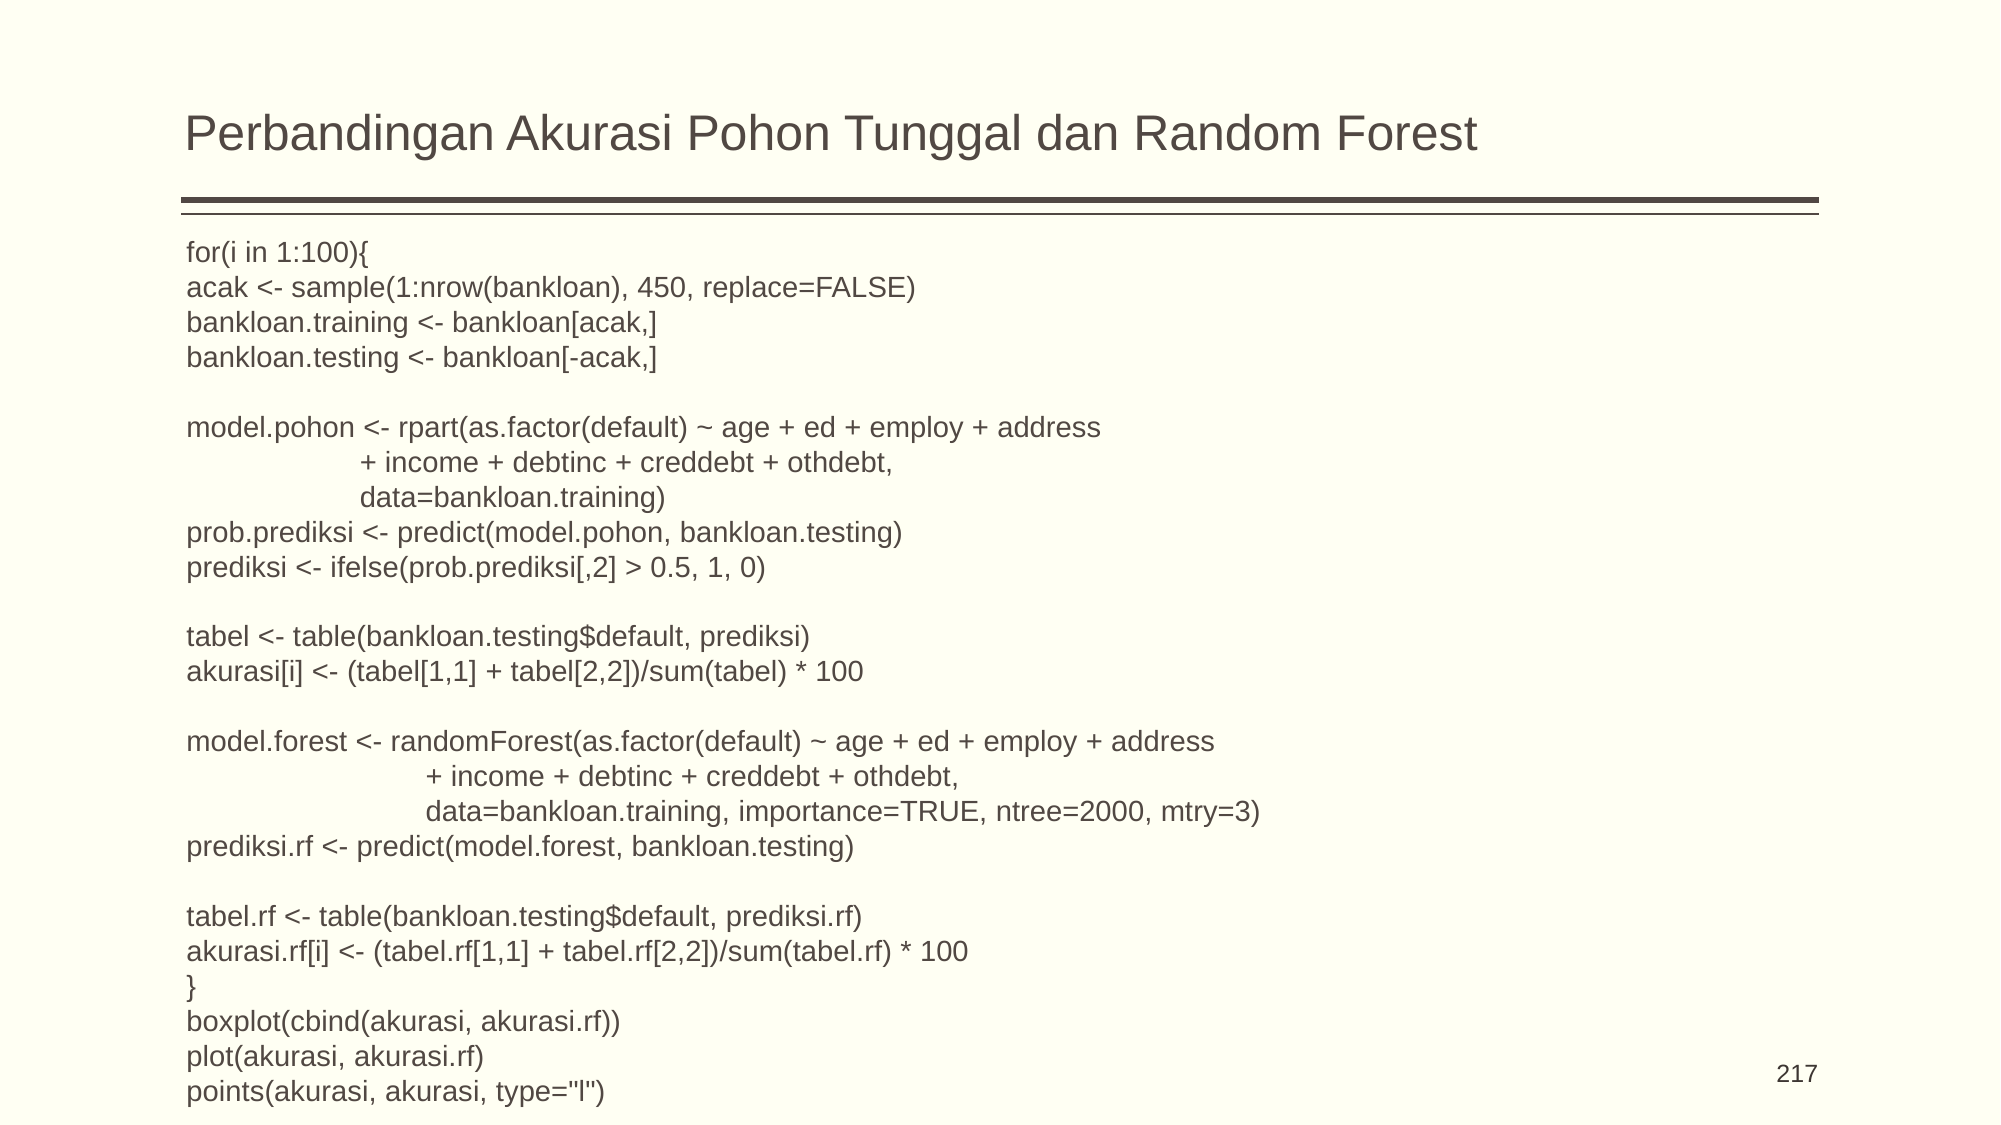

# Perbandingan Akurasi Pohon Tunggal dan Random Forest
for(i in 1:100){
acak <- sample(1:nrow(bankloan), 450, replace=FALSE)
bankloan.training <- bankloan[acak,]
bankloan.testing <- bankloan[-acak,]

model.pohon <- rpart(as.factor(default) ~ age + ed + employ + address
                     + income + debtinc + creddebt + othdebt,
                     data=bankloan.training)
prob.prediksi <- predict(model.pohon, bankloan.testing)
prediksi <- ifelse(prob.prediksi[,2] > 0.5, 1, 0)

tabel <- table(bankloan.testing$default, prediksi)
akurasi[i] <- (tabel[1,1] + tabel[2,2])/sum(tabel) * 100

model.forest <- randomForest(as.factor(default) ~ age + ed + employ + address
                             + income + debtinc + creddebt + othdebt,
                             data=bankloan.training, importance=TRUE, ntree=2000, mtry=3)
prediksi.rf <- predict(model.forest, bankloan.testing)

tabel.rf <- table(bankloan.testing$default, prediksi.rf)
akurasi.rf[i] <- (tabel.rf[1,1] + tabel.rf[2,2])/sum(tabel.rf) * 100
}
boxplot(cbind(akurasi, akurasi.rf))
plot(akurasi, akurasi.rf)
points(akurasi, akurasi, type="l")
217